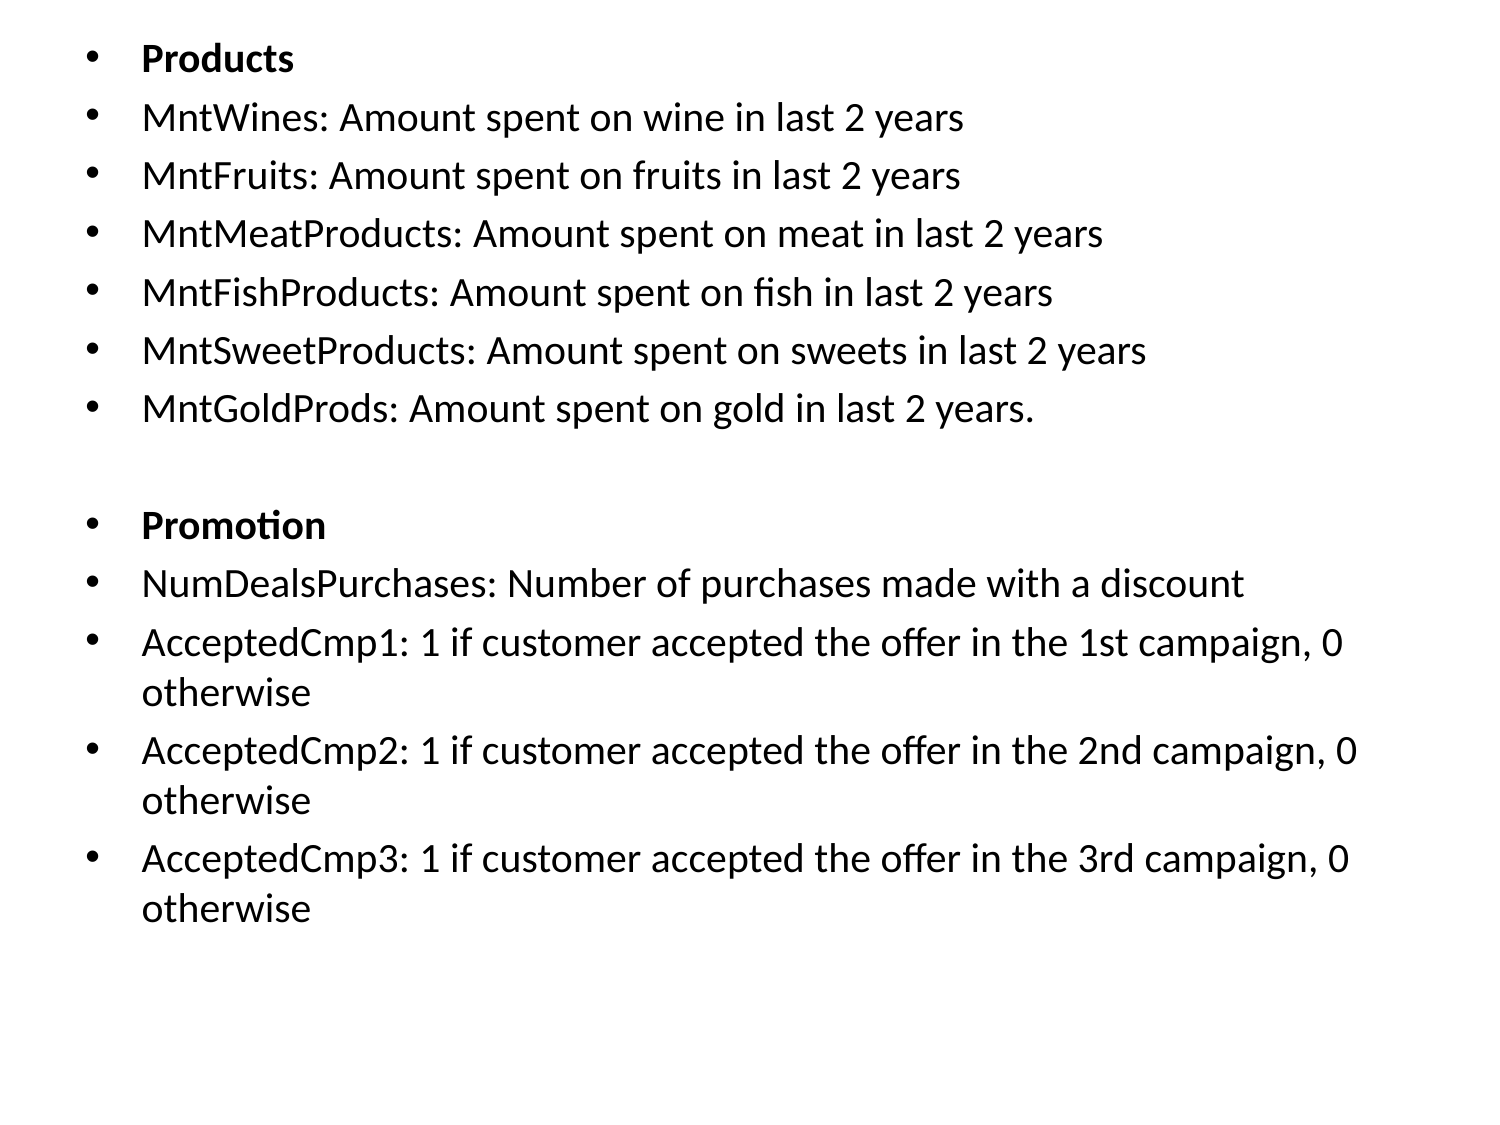

Products
MntWines: Amount spent on wine in last 2 years
MntFruits: Amount spent on fruits in last 2 years
MntMeatProducts: Amount spent on meat in last 2 years
MntFishProducts: Amount spent on fish in last 2 years
MntSweetProducts: Amount spent on sweets in last 2 years
MntGoldProds: Amount spent on gold in last 2 years.

Promotion
NumDealsPurchases: Number of purchases made with a discount
AcceptedCmp1: 1 if customer accepted the offer in the 1st campaign, 0 otherwise
AcceptedCmp2: 1 if customer accepted the offer in the 2nd campaign, 0 otherwise
AcceptedCmp3: 1 if customer accepted the offer in the 3rd campaign, 0 otherwise